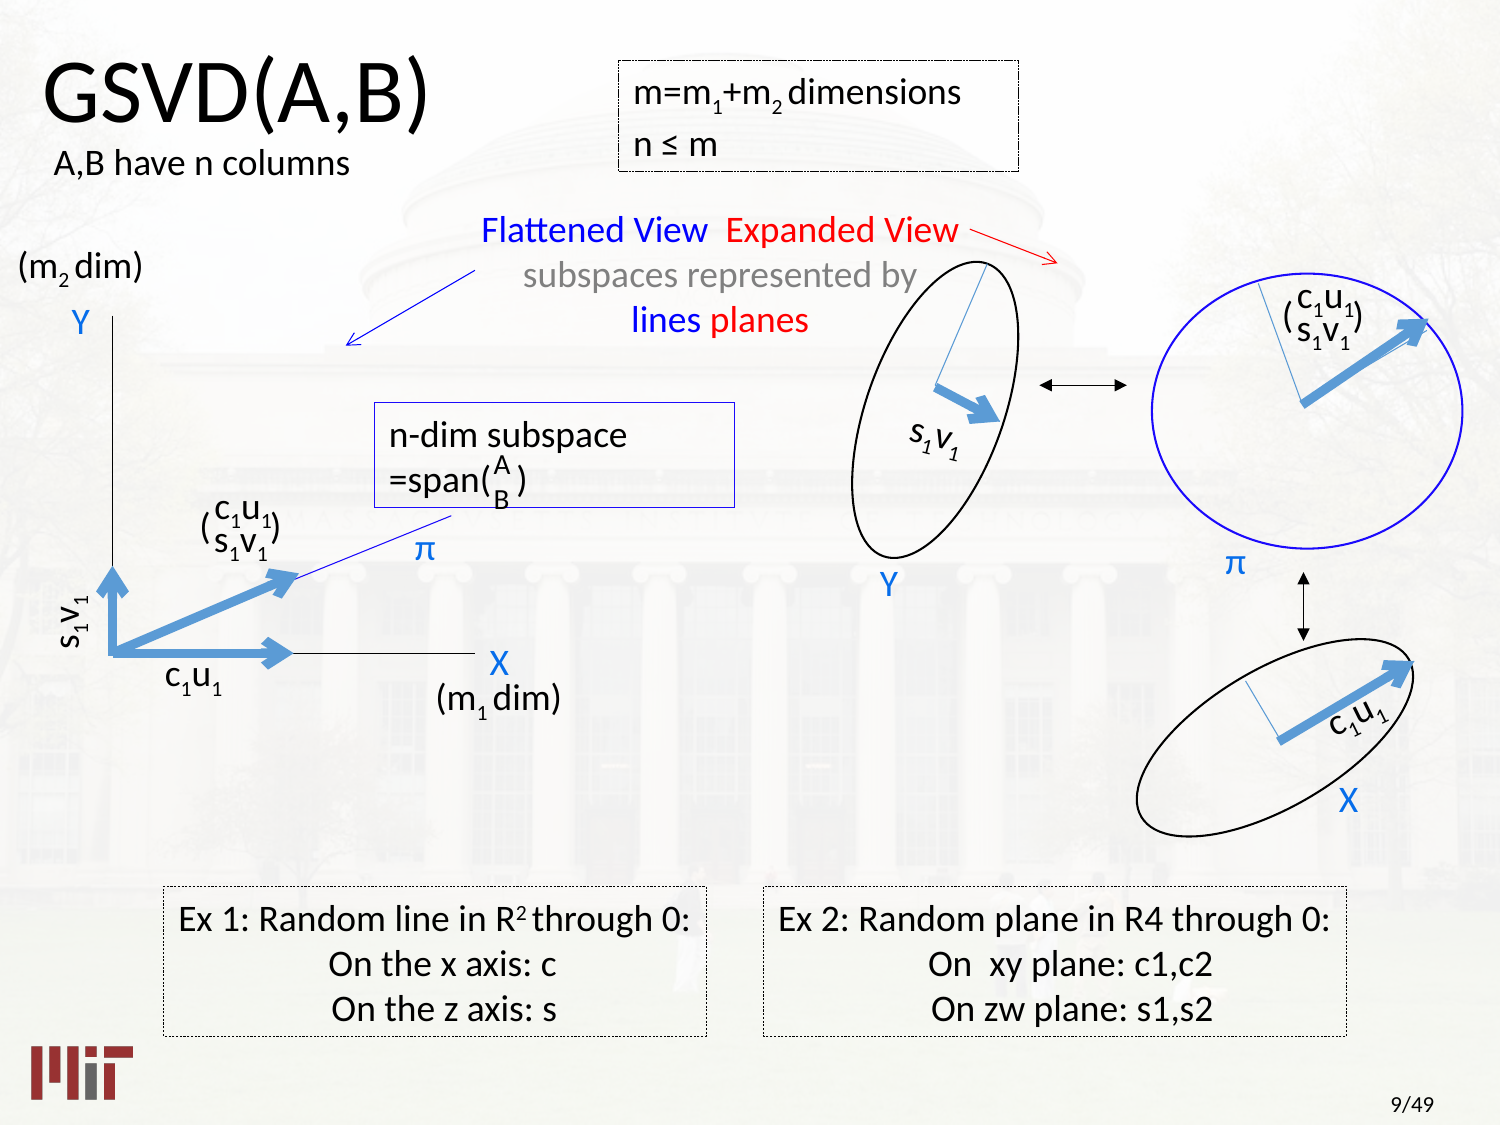

# GSVD(A,B)
m=m1+m2 dimensions
n ≤ m
A,B have n columns
Flattened View  Expanded View
subspaces represented by
lines planes
(m2 dim)
c1u1
s1v1
(       )

Y

s1v1
n-dim subspace =span(   )
A
B
c1u1
s1v1
(       )
π
π
Y
s1v1
X
c1u1

(m1 dim)

c1u1
X
Ex 1: Random line in R2 through 0:
	On the x axis: c
                  On the z axis: s
Ex 2: Random plane in R4 through 0:
	On  xy plane: c1,c2
                  On zw plane: s1,s2